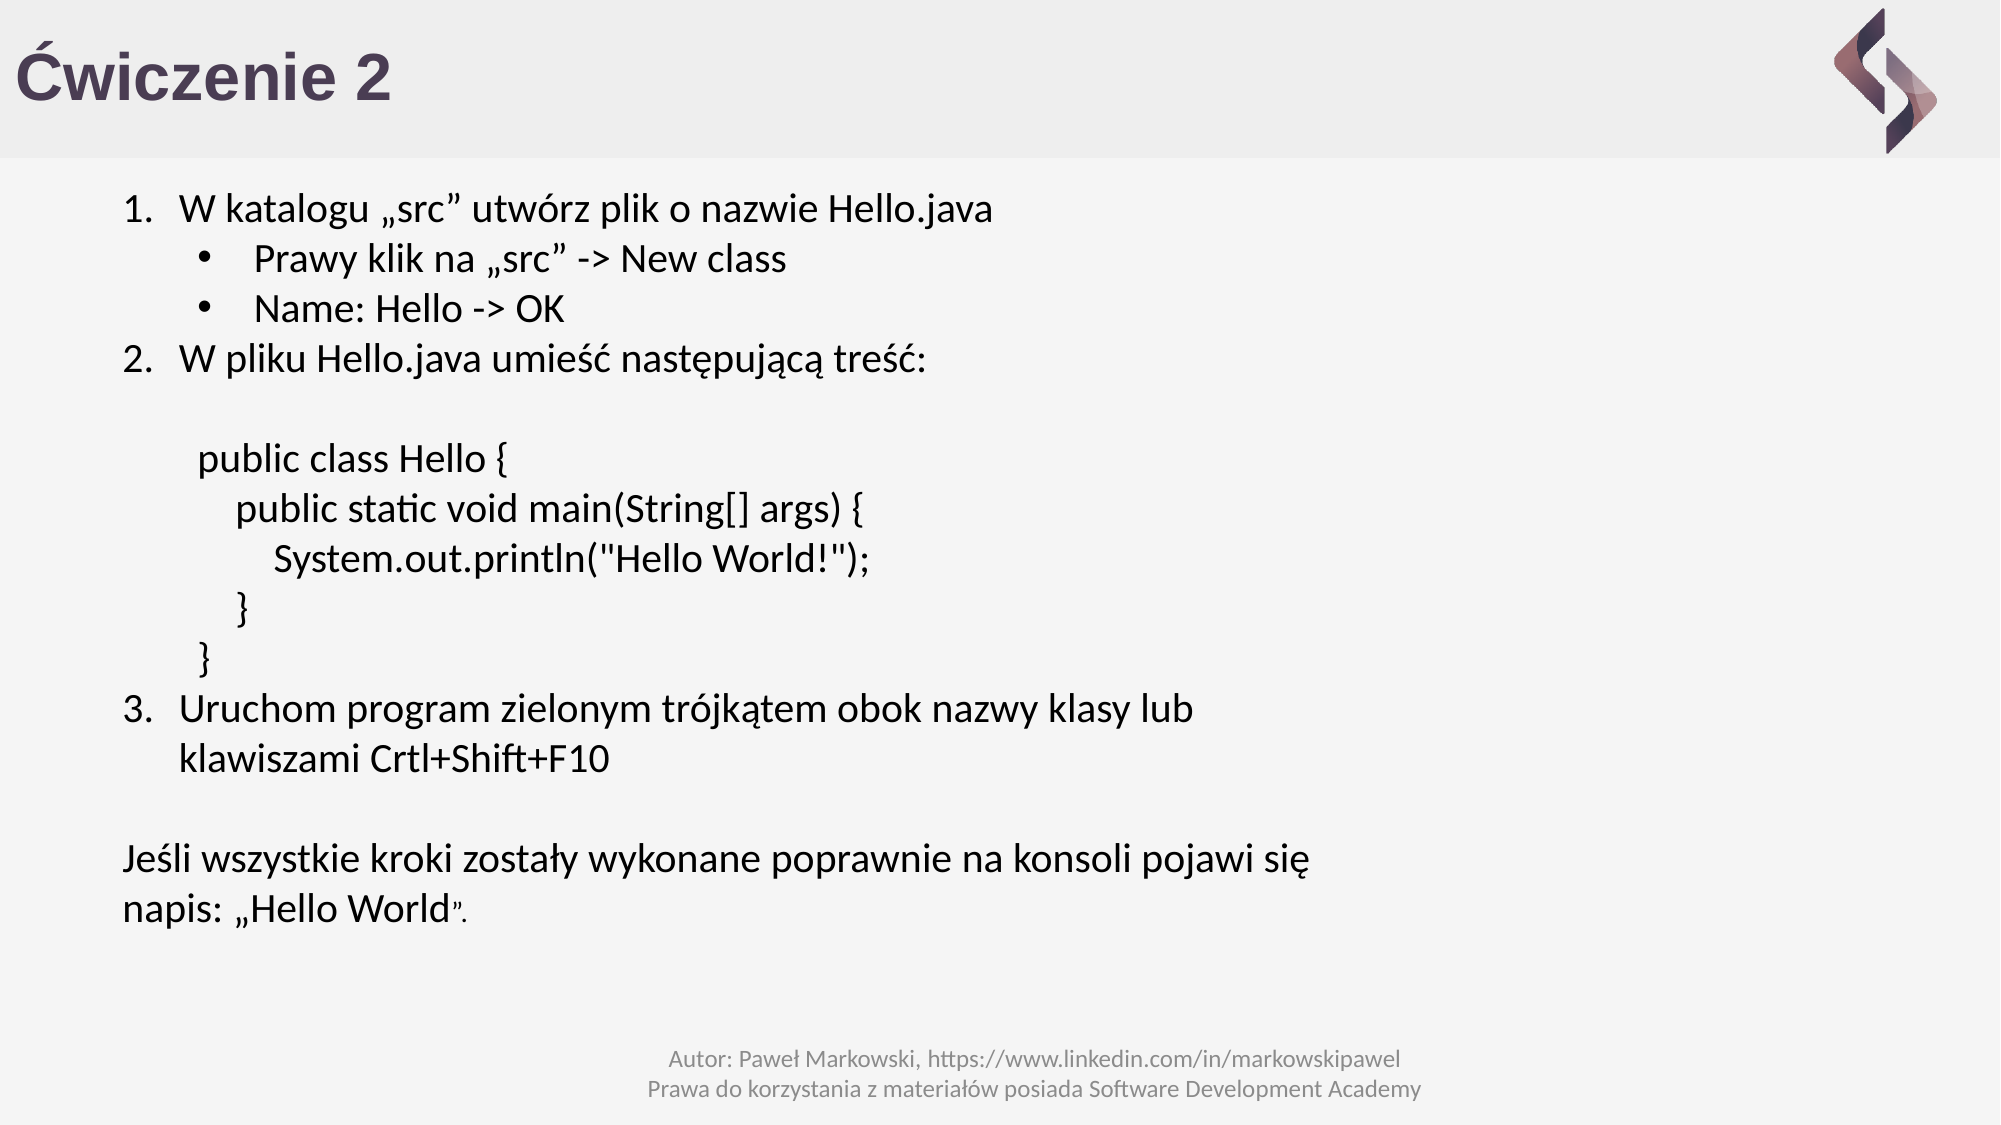

# Ćwiczenie 2
W katalogu „src” utwórz plik o nazwie Hello.java
Prawy klik na „src” -> New class
Name: Hello -> OK
W pliku Hello.java umieść następującą treść:

public class Hello {
    public static void main(String[] args) {
        System.out.println("Hello World!");
    }
}
Uruchom program zielonym trójkątem obok nazwy klasy lub klawiszami Crtl+Shift+F10

Jeśli wszystkie kroki zostały wykonane poprawnie na konsoli pojawi się napis: „Hello World”.
Autor: Paweł Markowski, https://www.linkedin.com/in/markowskipawel
Prawa do korzystania z materiałów posiada Software Development Academy